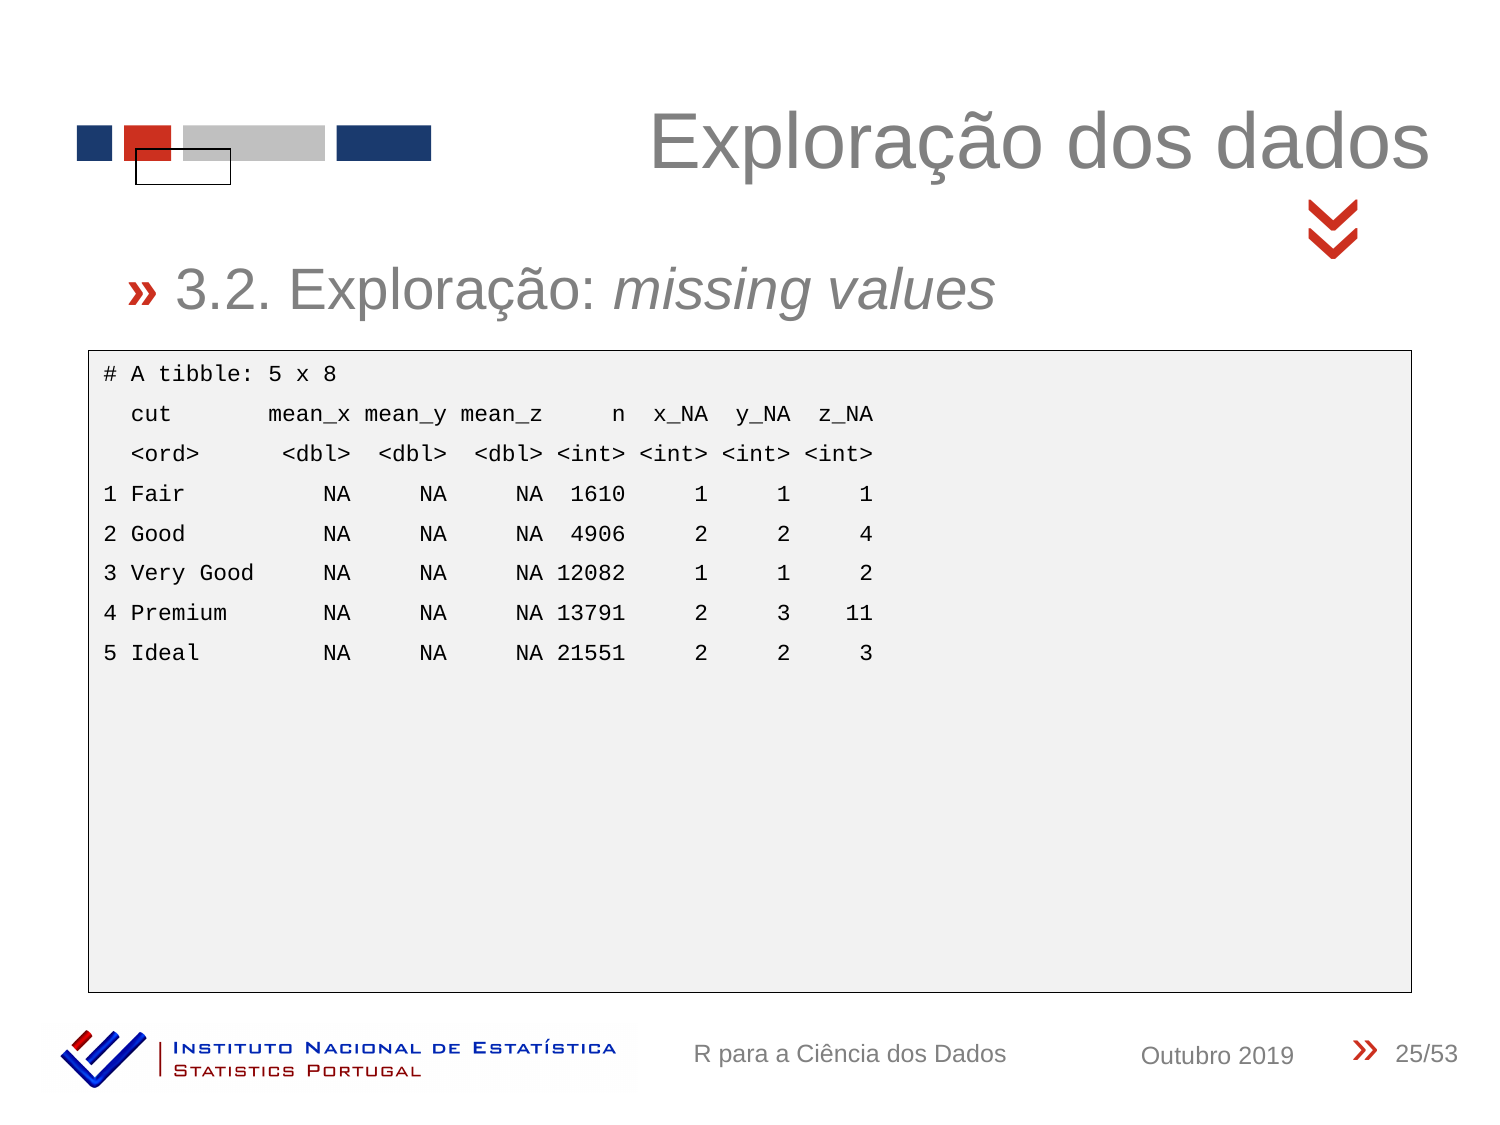

Exploração dos dados
«
» 3.2. Exploração: missing values
# A tibble: 5 x 8
  cut       mean_x mean_y mean_z     n  x_NA  y_NA  z_NA
  <ord>      <dbl>  <dbl>  <dbl> <int> <int> <int> <int>
1 Fair          NA     NA     NA  1610     1     1     1
2 Good          NA     NA     NA  4906     2     2     4
3 Very Good     NA     NA     NA 12082     1     1     2
4 Premium       NA     NA     NA 13791     2     3    11
5 Ideal         NA     NA     NA 21551     2     2     3

25